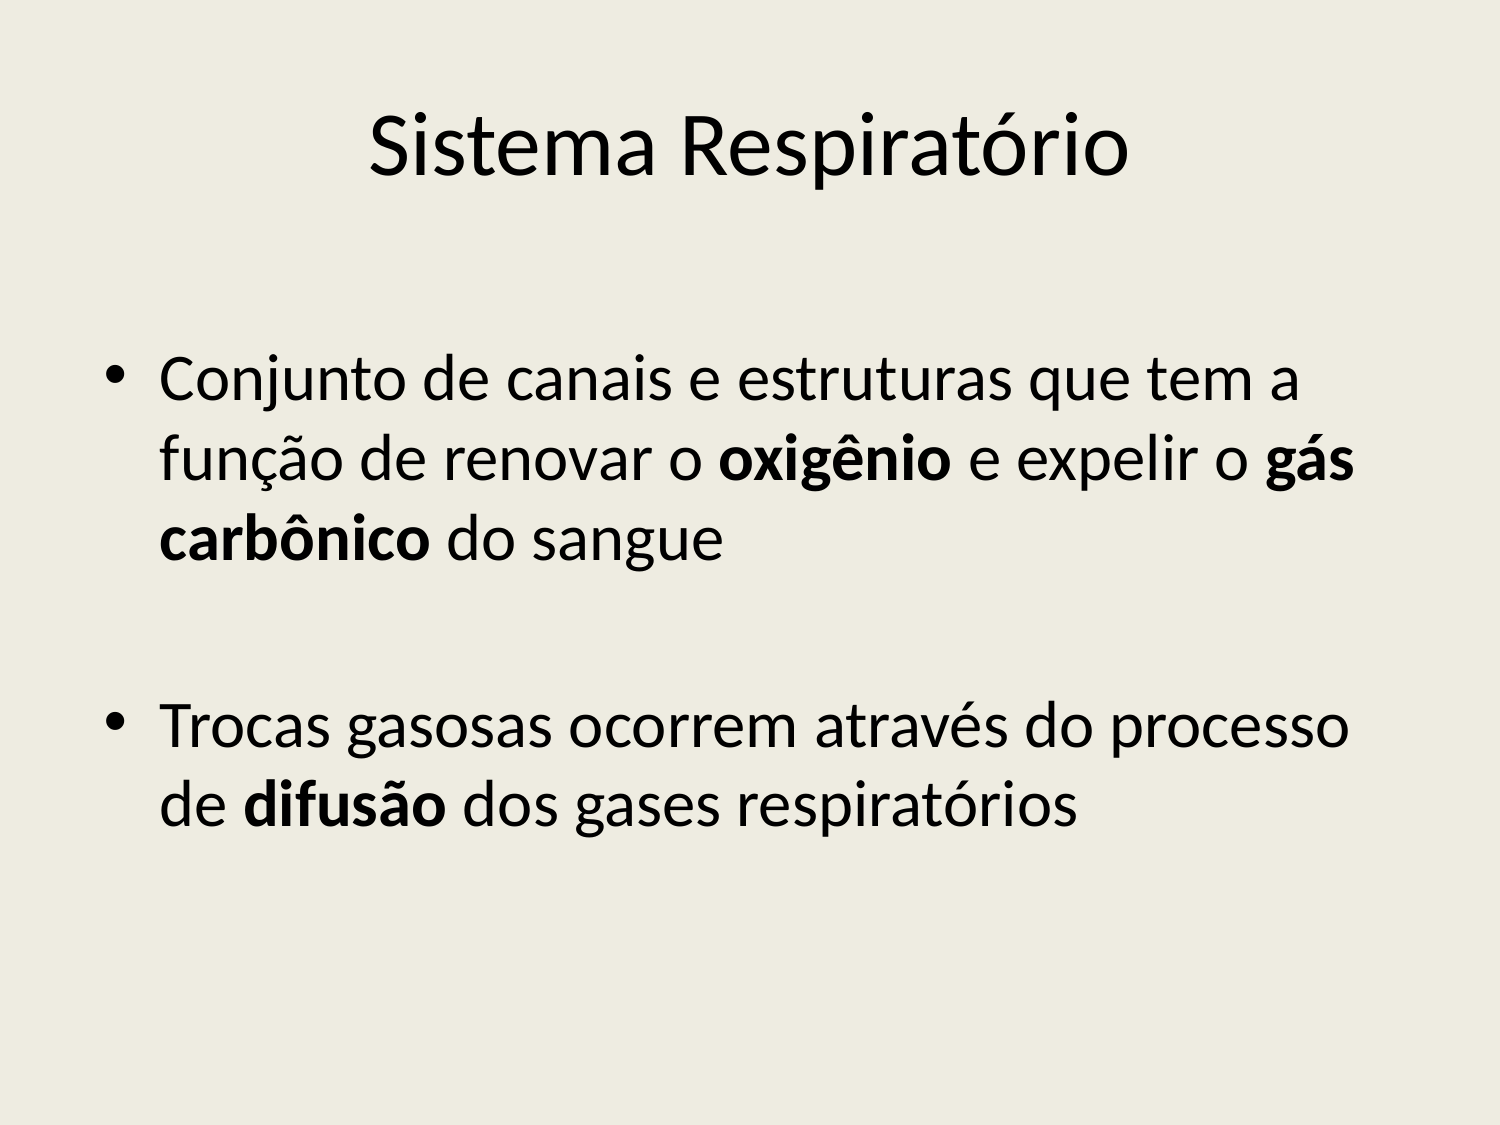

# Sistema Respiratório
Conjunto de canais e estruturas que tem a função de renovar o oxigênio e expelir o gás carbônico do sangue

Trocas gasosas ocorrem através do processo de difusão dos gases respiratórios